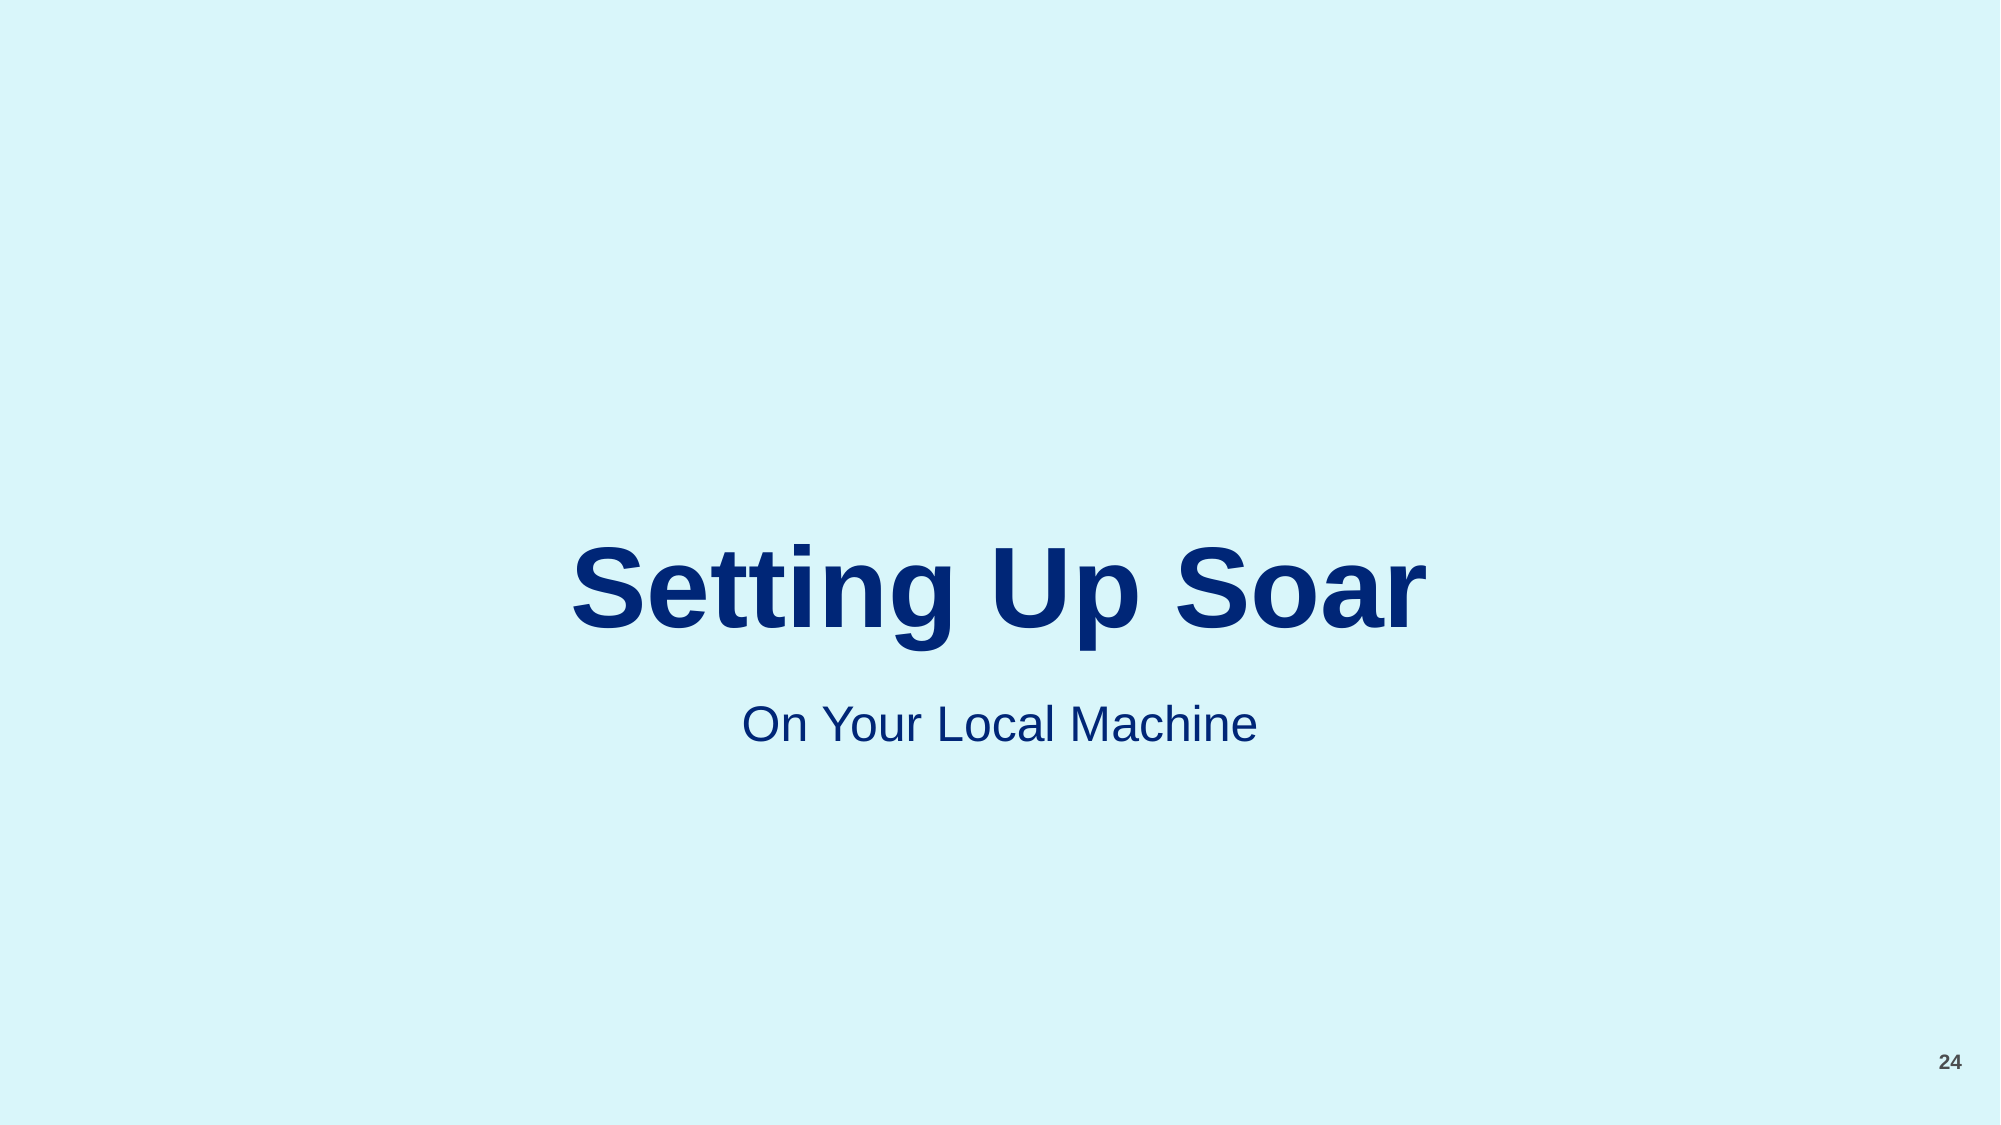

# Setting Up Soar
On Your Local Machine